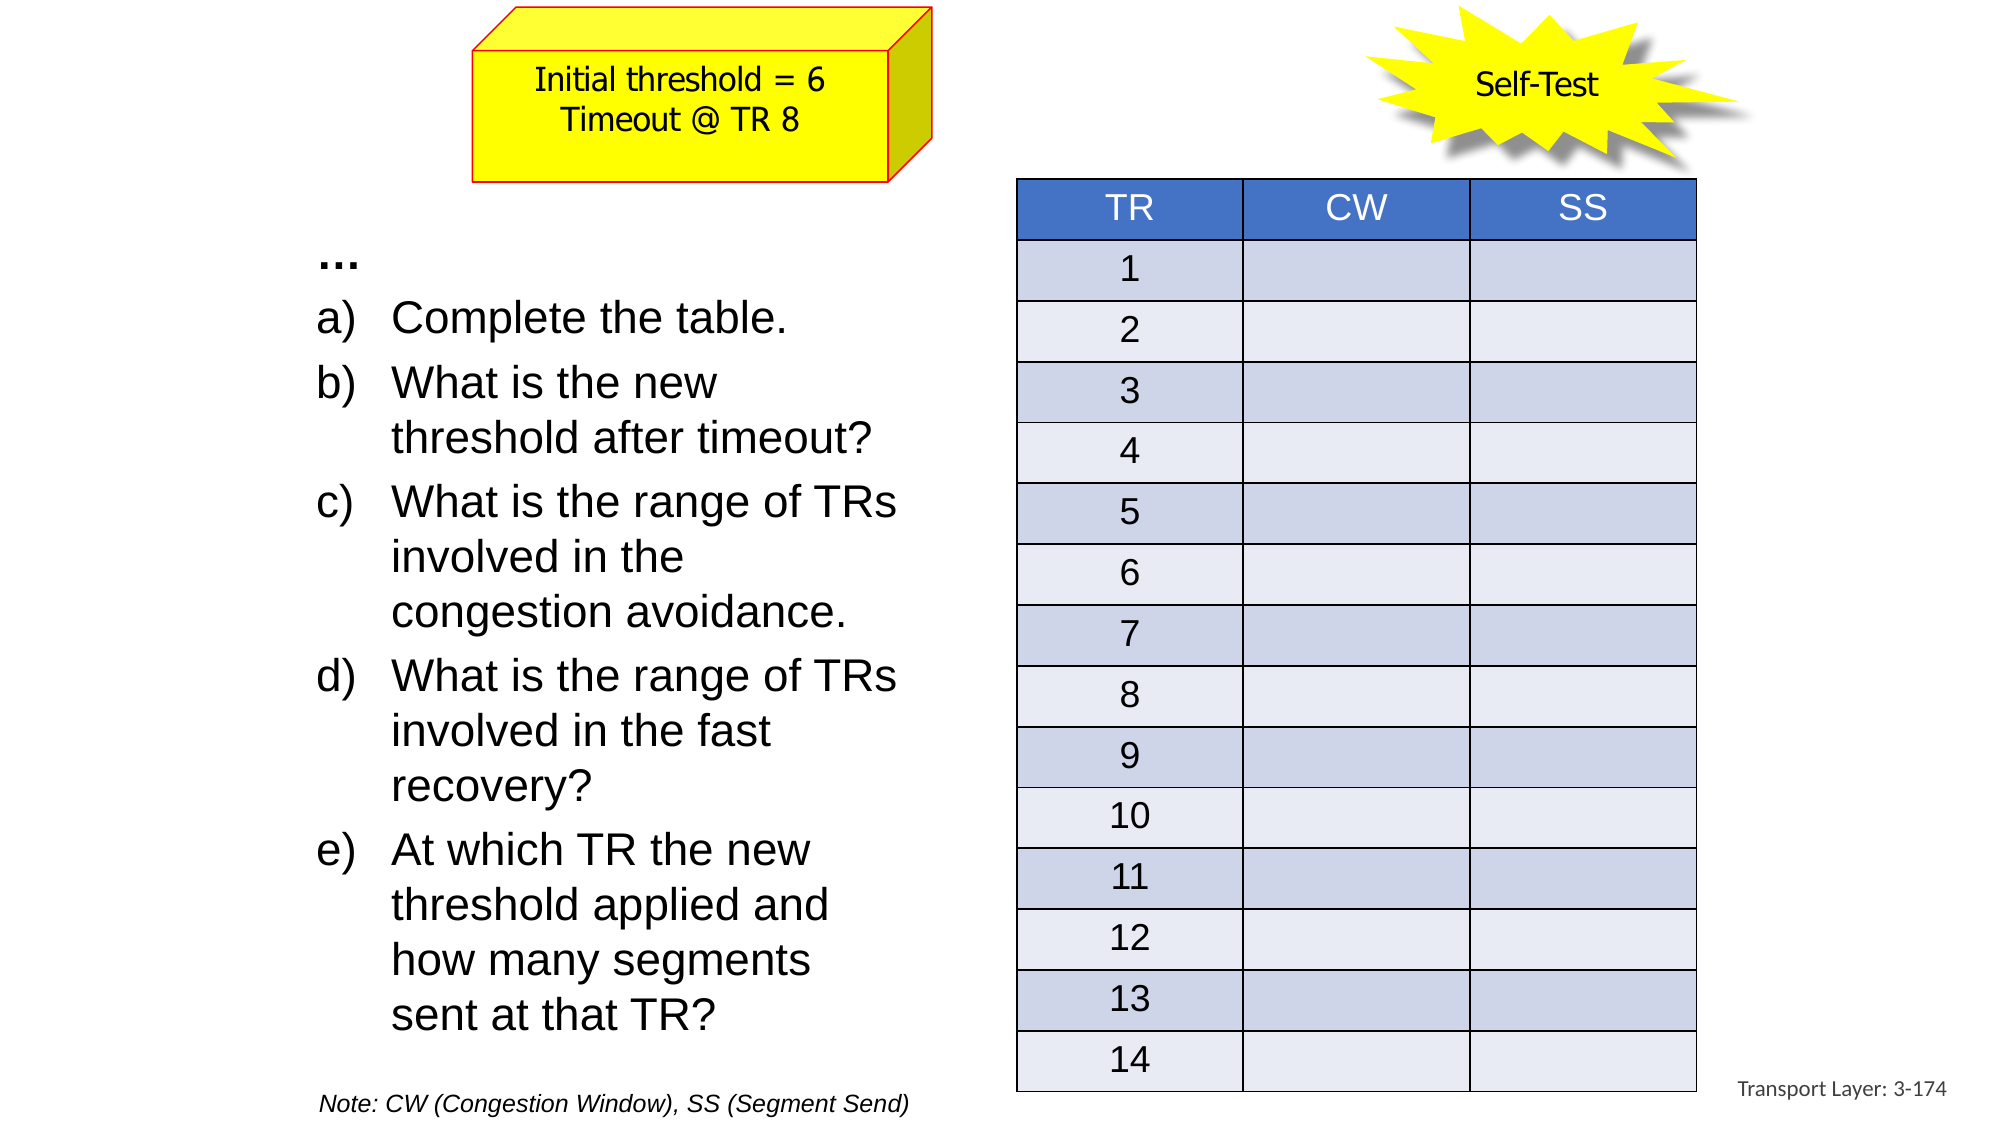

Self-Test
Initial threshold = 6
Timeout @ TR 8
| TR | CW | SS |
| --- | --- | --- |
| 1 |  |  |
| 2 |  |  |
| 3 |  |  |
| 4 |  |  |
| 5 |  |  |
| 6 |  |  |
| 7 |  |  |
| 8 |  |  |
| 9 |  |  |
| 10 |  |  |
| 11 |  |  |
| 12 |  |  |
| 13 |  |  |
| 14 |  |  |
…
Complete the table.
What is the new threshold after timeout?
What is the range of TRs involved in the congestion avoidance.
What is the range of TRs involved in the fast recovery?
At which TR the new threshold applied and how many segments sent at that TR?
Transport Layer: 3-174
Note: CW (Congestion Window), SS (Segment Send)